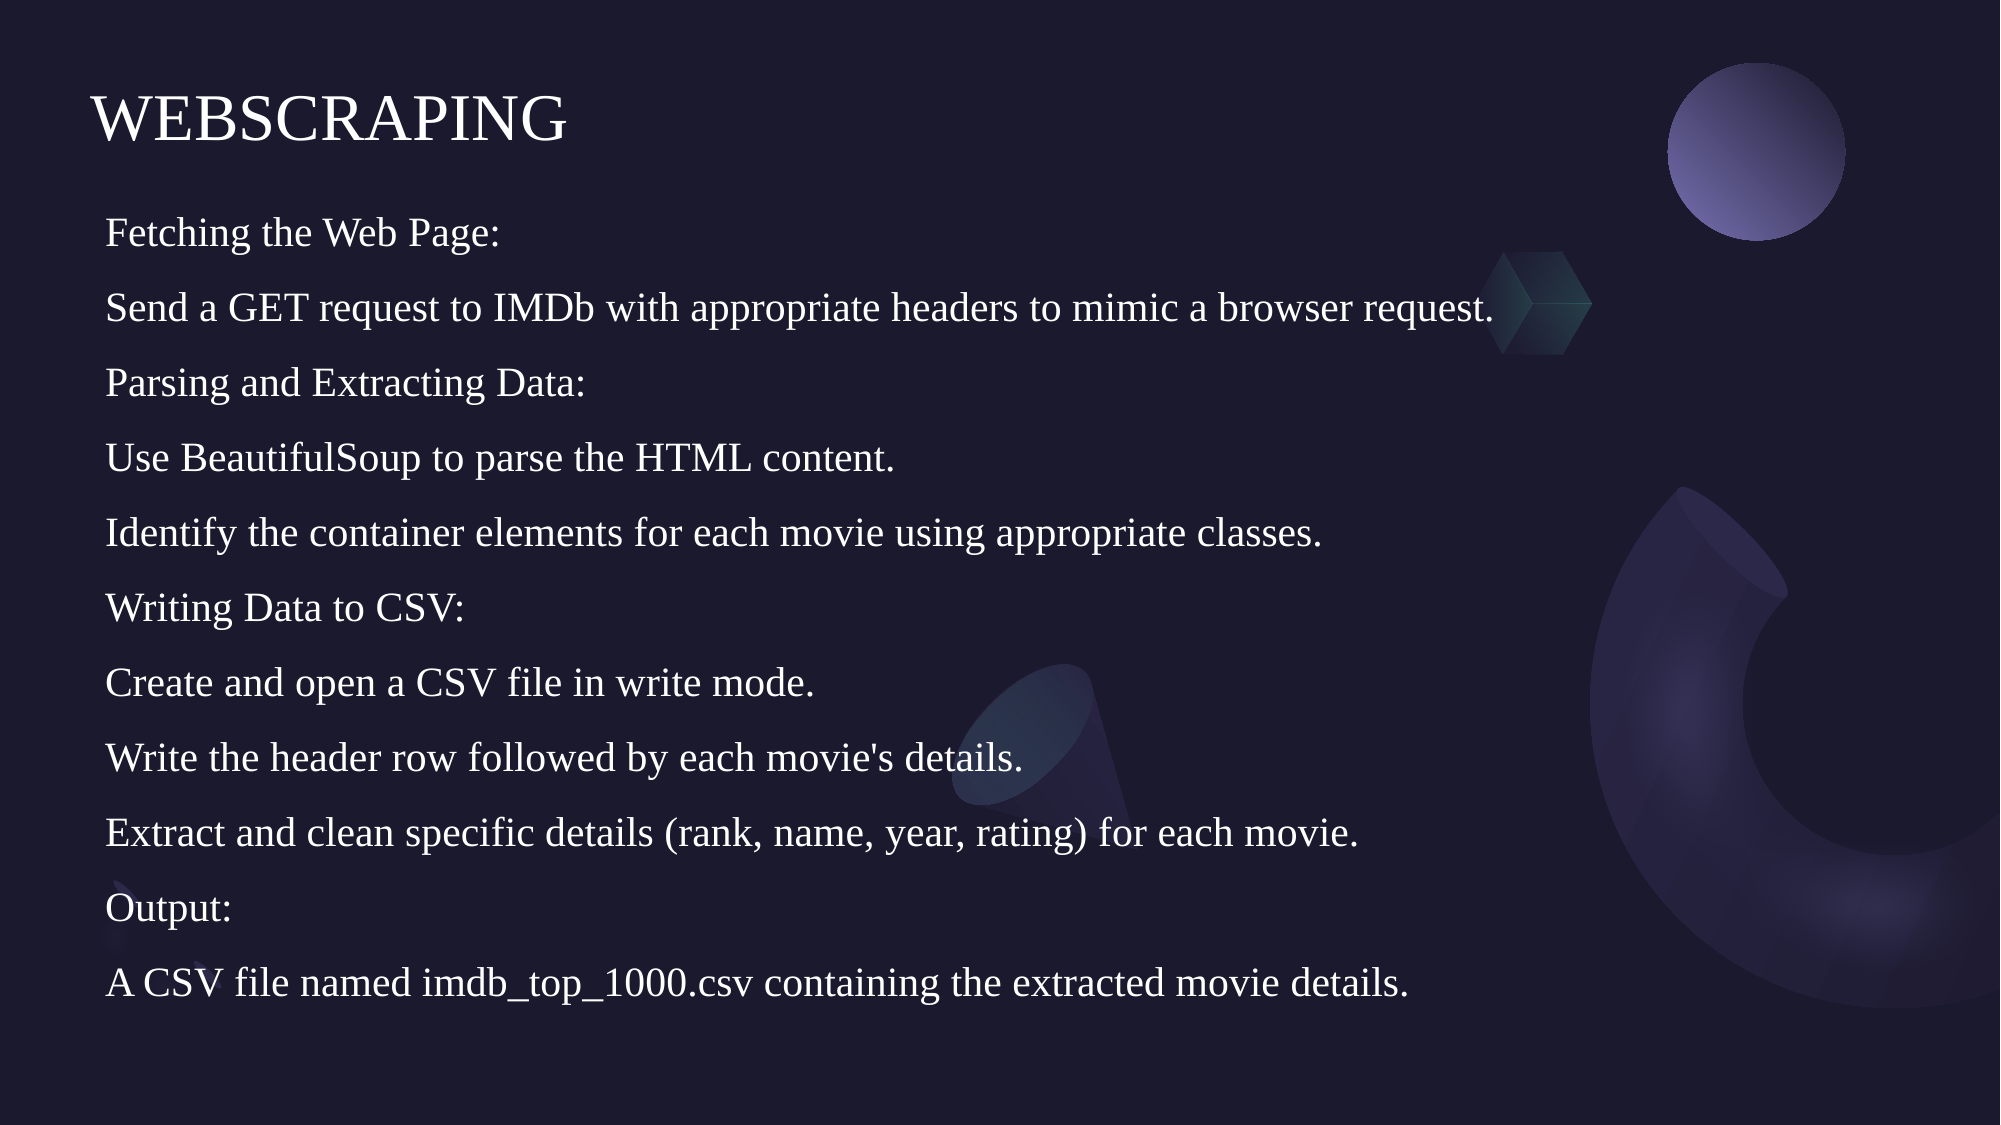

# WEBSCRAPING
Fetching the Web Page:
Send a GET request to IMDb with appropriate headers to mimic a browser request.
Parsing and Extracting Data:
Use BeautifulSoup to parse the HTML content.
Identify the container elements for each movie using appropriate classes.
Writing Data to CSV:
Create and open a CSV file in write mode.
Write the header row followed by each movie's details.
Extract and clean specific details (rank, name, year, rating) for each movie.
Output:
A CSV file named imdb_top_1000.csv containing the extracted movie details.